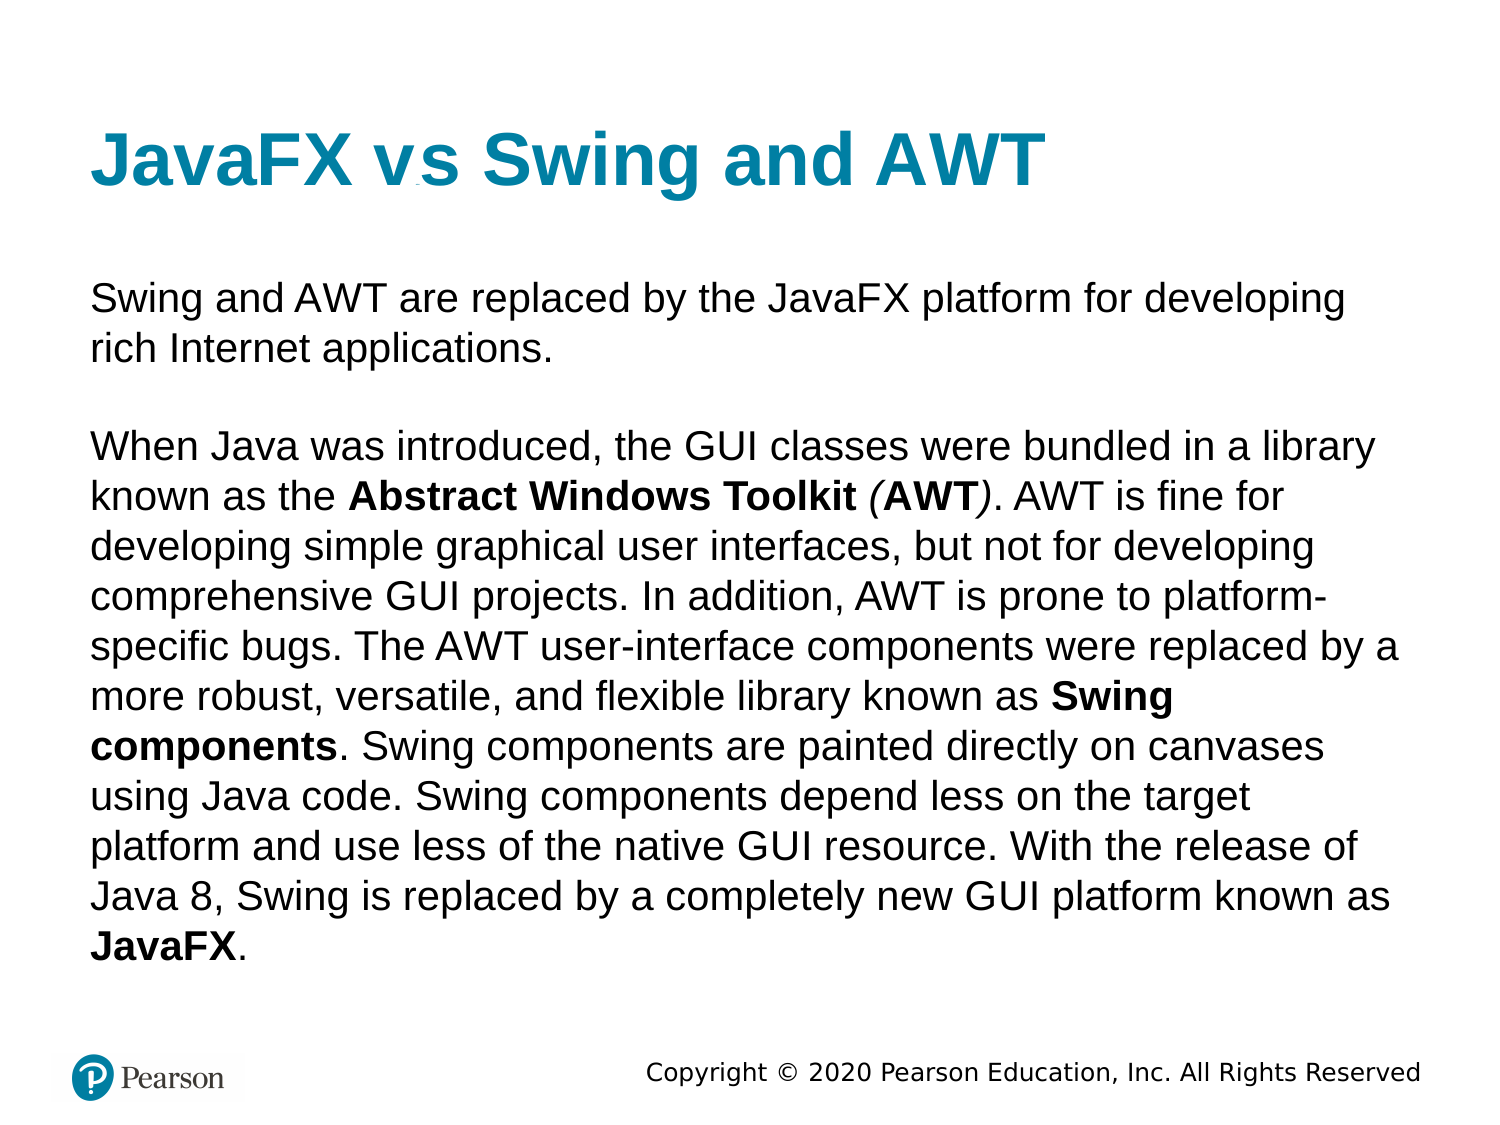

# JavaF X versus Swing and A W T
Swing and A W T are replaced by the JavaF X platform for developing rich Internet applications.
When Java was introduced, the GUI classes were bundled in a library known as the Abstract Windows Toolkit (A W T). AWT is fine for developing simple graphical user interfaces, but not for developing comprehensive G U I projects. In addition, AWT is prone to platform-specific bugs. The A W T user-interface components were replaced by a more robust, versatile, and flexible library known as Swing components. Swing components are painted directly on canvases using Java code. Swing components depend less on the target platform and use less of the native G U I resource. With the release of Java 8, Swing is replaced by a completely new G U I platform known as JavaF X.